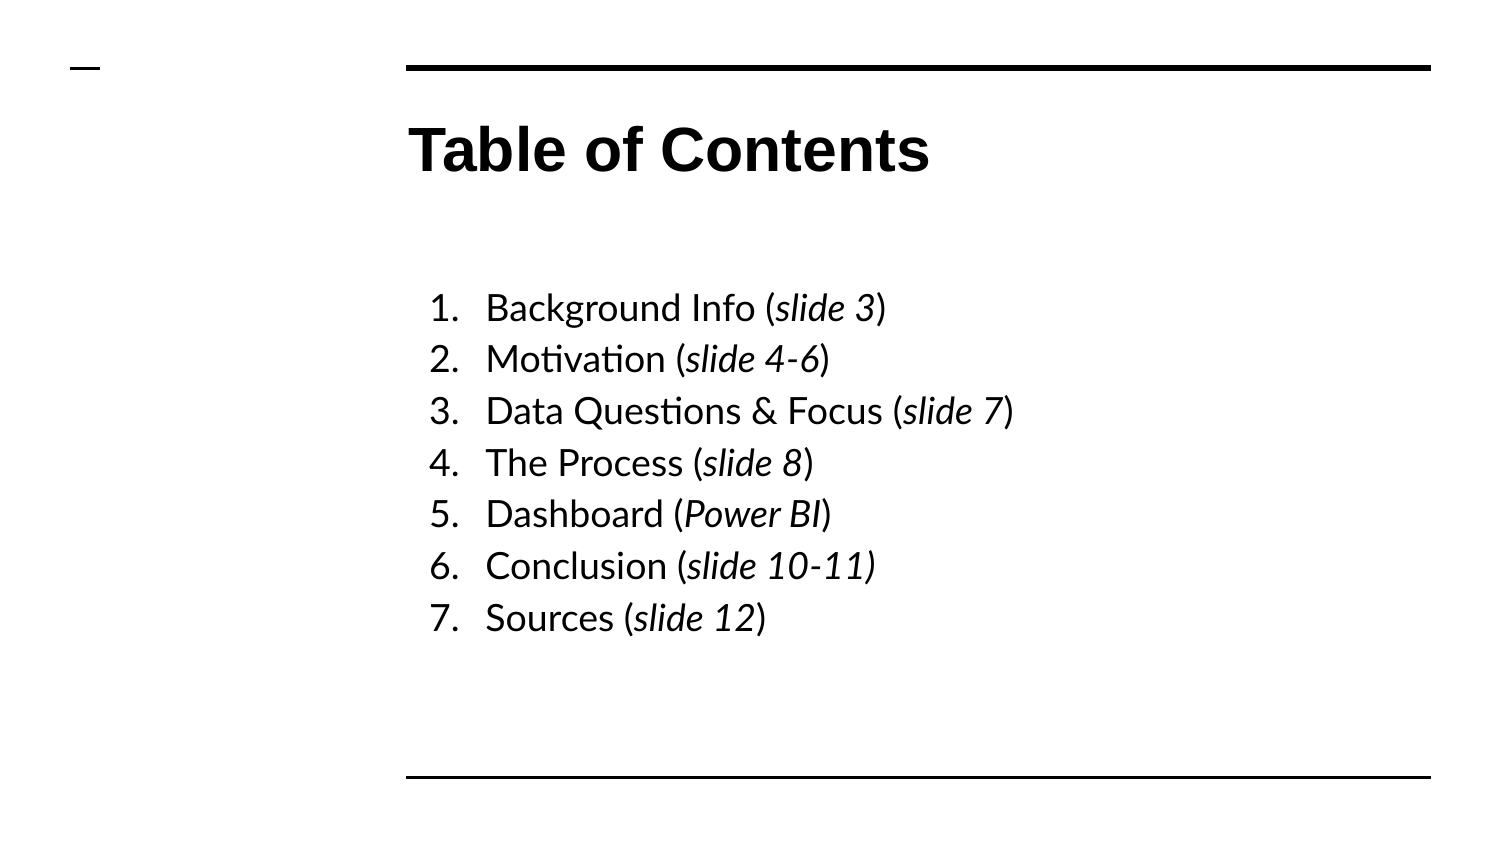

# Table of Contents
Background Info (slide 3)
Motivation (slide 4-6)
Data Questions & Focus (slide 7)
The Process (slide 8)
Dashboard (Power BI)
Conclusion (slide 10-11)
Sources (slide 12)